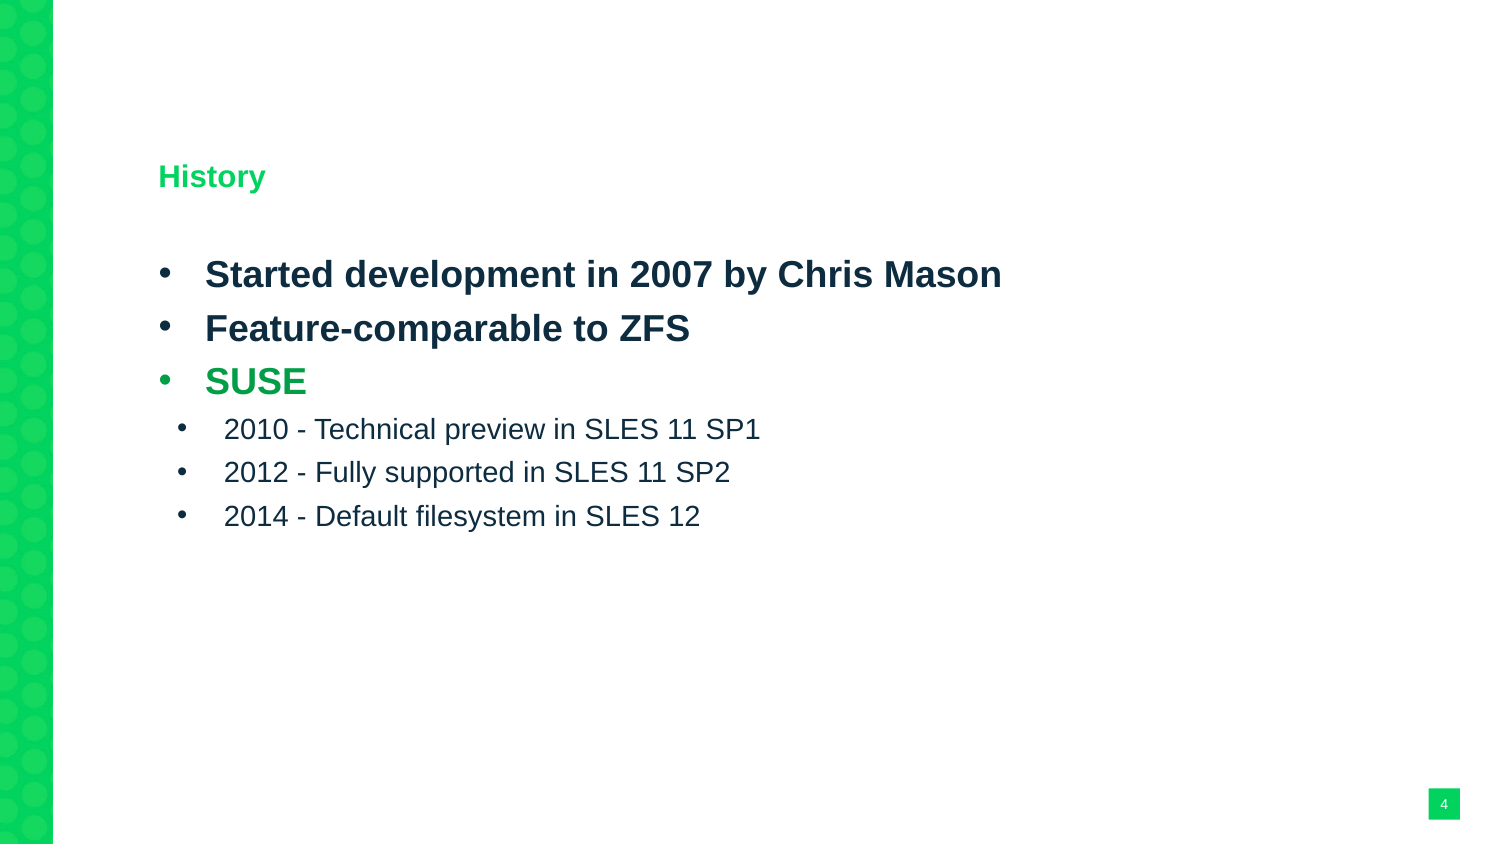

Overview
History
Started development in 2007 by Chris Mason
Feature-comparable to ZFS
SUSE
2010 - Technical preview in SLES 11 SP1
2012 - Fully supported in SLES 11 SP2
2014 - Default filesystem in SLES 12
4